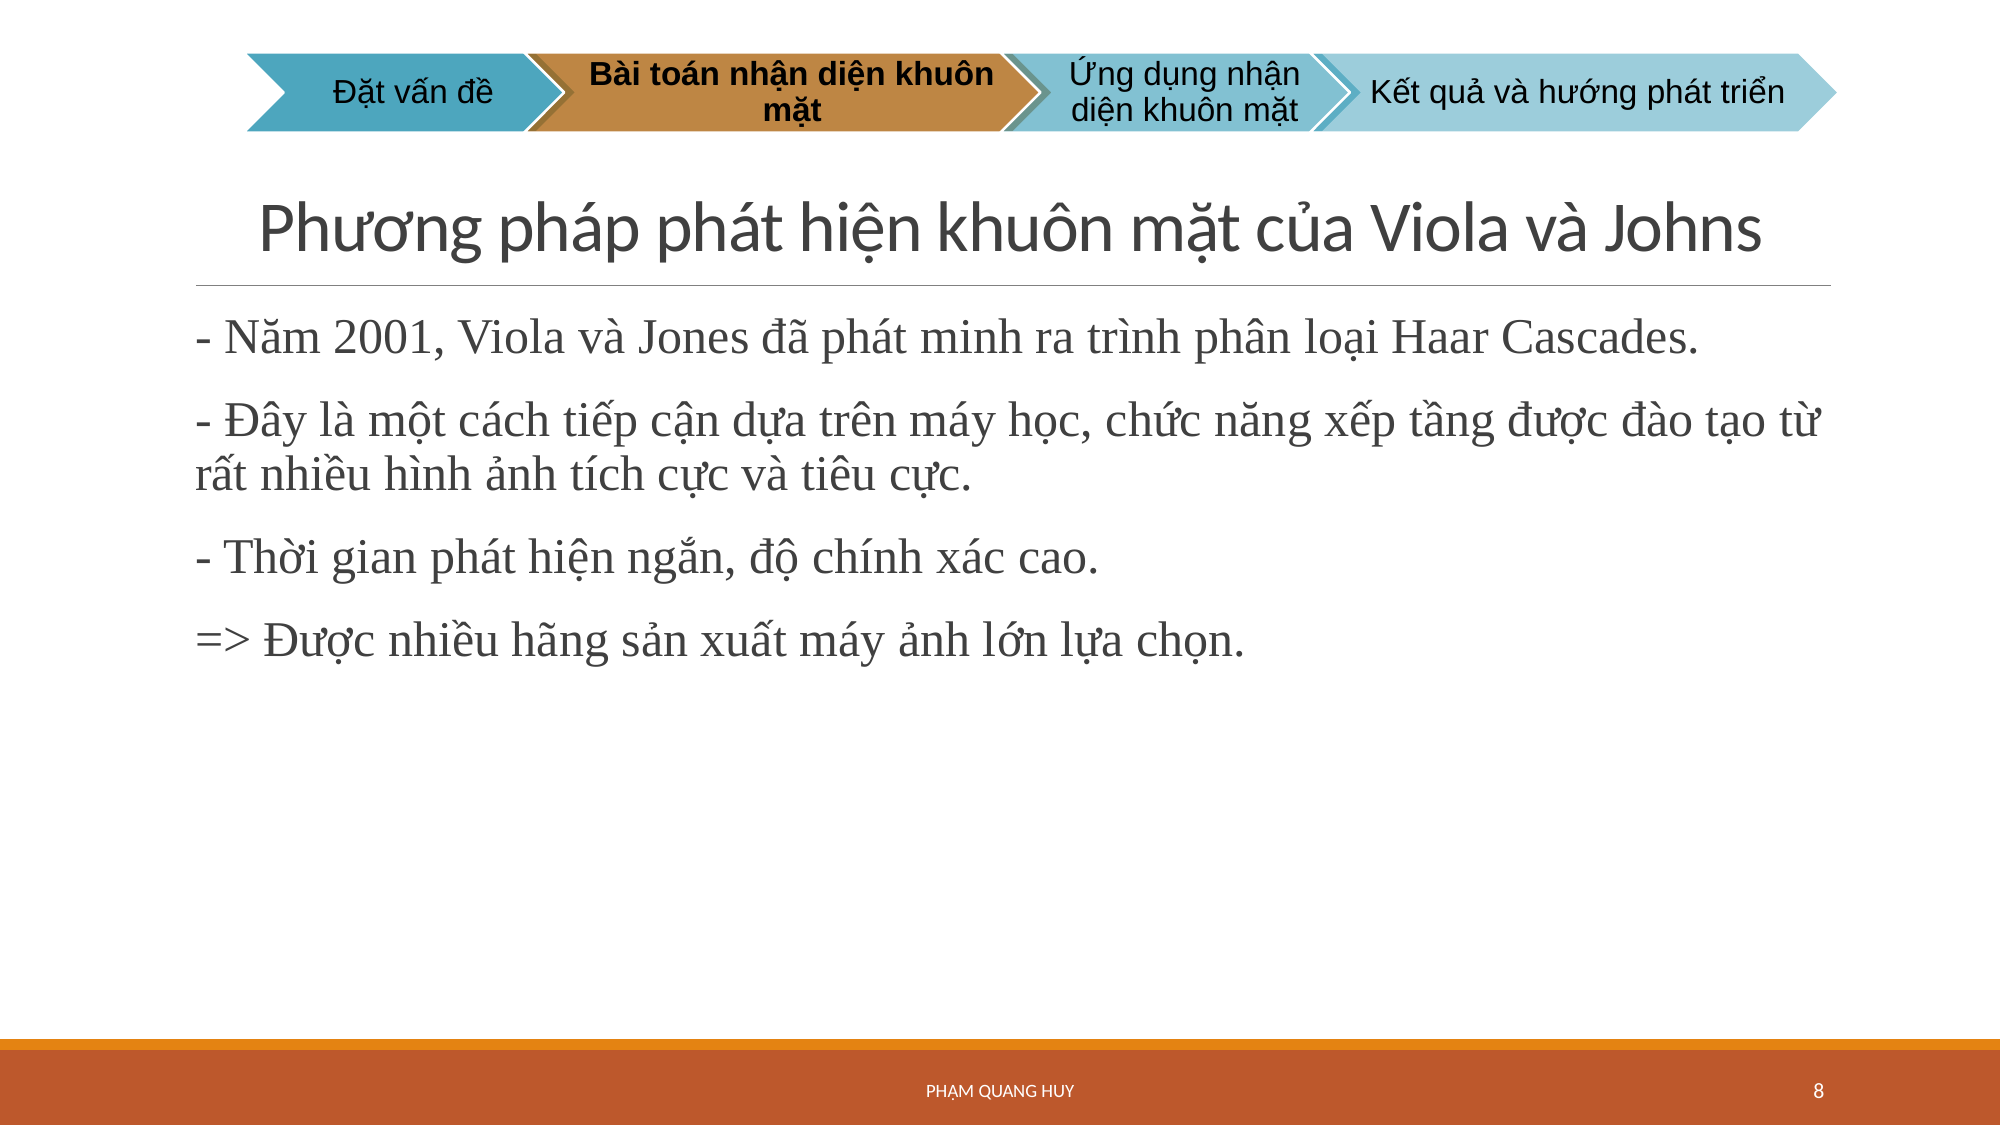

Đặt vấn đề
Bài toán nhận diện khuôn mặt
Ứng dụng nhận diện khuôn mặt
Kết quả và hướng phát triển
# Kết luận và hướng phát triển Phương pháp phát hiện khuôn mặt của Viola và Johns
- Năm 2001, Viola và Jones đã phát minh ra trình phân loại Haar Cascades.
- Đây là một cách tiếp cận dựa trên máy học, chức năng xếp tầng được đào tạo từ rất nhiều hình ảnh tích cực và tiêu cực.
- Thời gian phát hiện ngắn, độ chính xác cao.
=> Được nhiều hãng sản xuất máy ảnh lớn lựa chọn.
Phạm Quang Huy
8